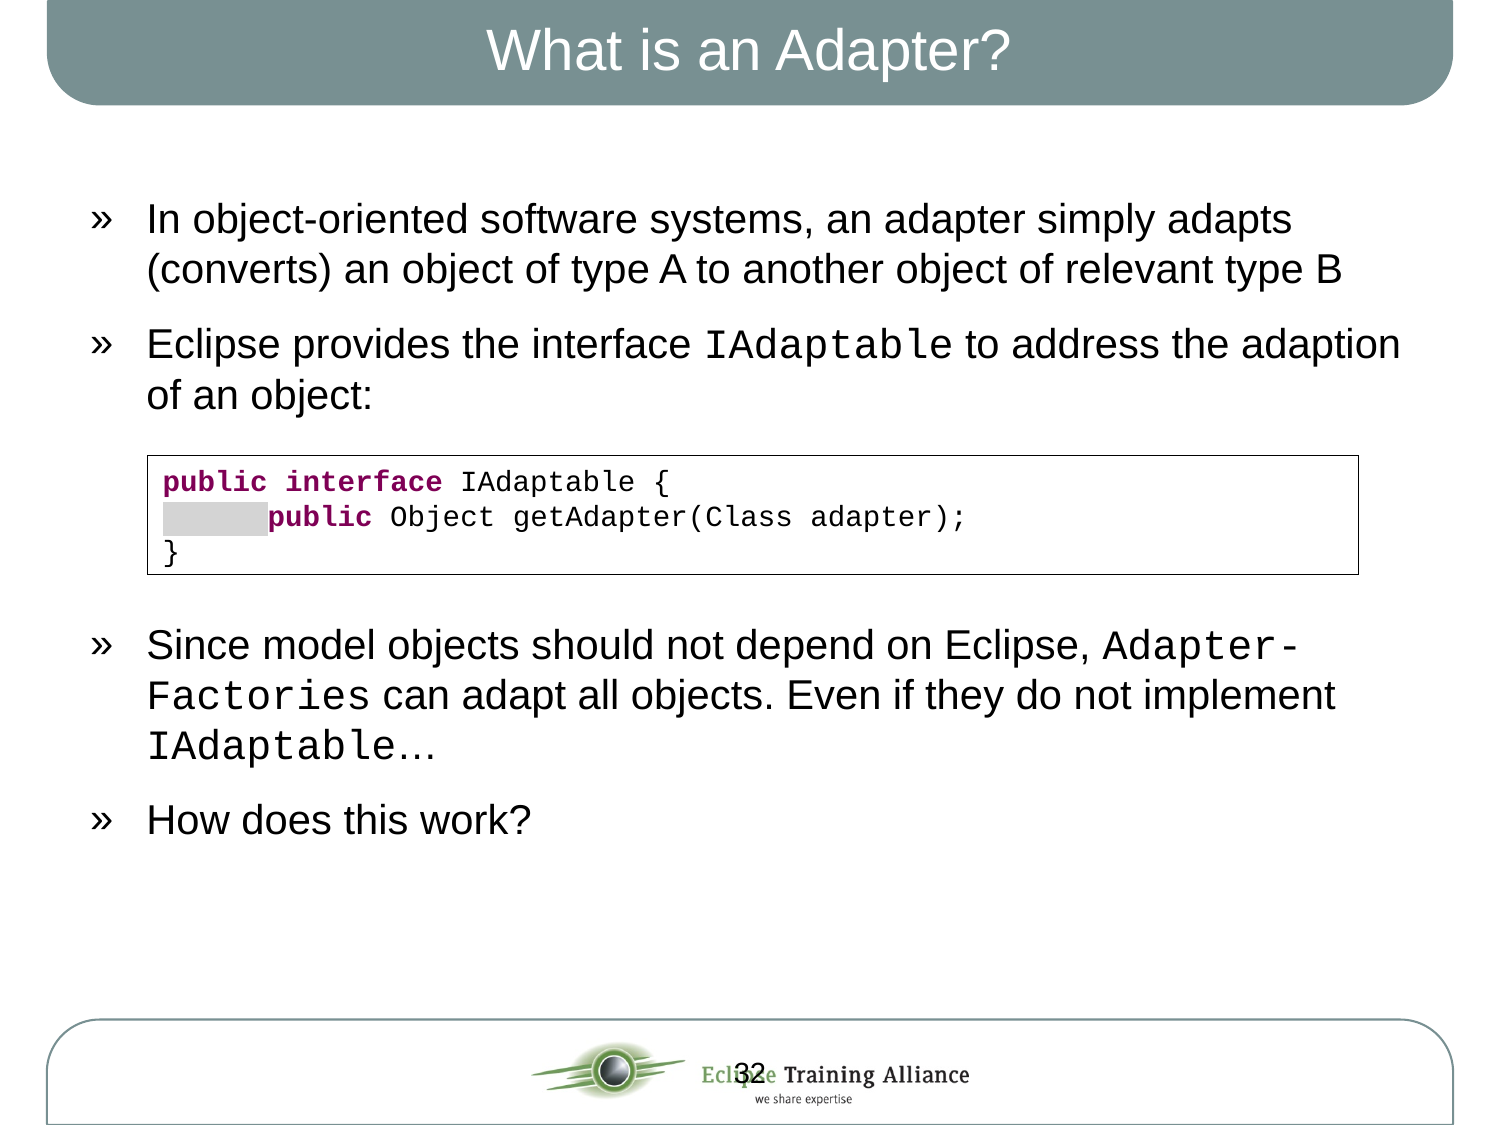

# What is an Adapter?
In object-oriented software systems, an adapter simply adapts (converts) an object of type A to another object of relevant type B
Eclipse provides the interface IAdaptable to address the adaption of an object:

Since model objects should not depend on Eclipse, Adapter-Factories can adapt all objects. Even if they do not implement IAdaptable…
How does this work?
public interface IAdaptable {
      public Object getAdapter(Class adapter);
}
32